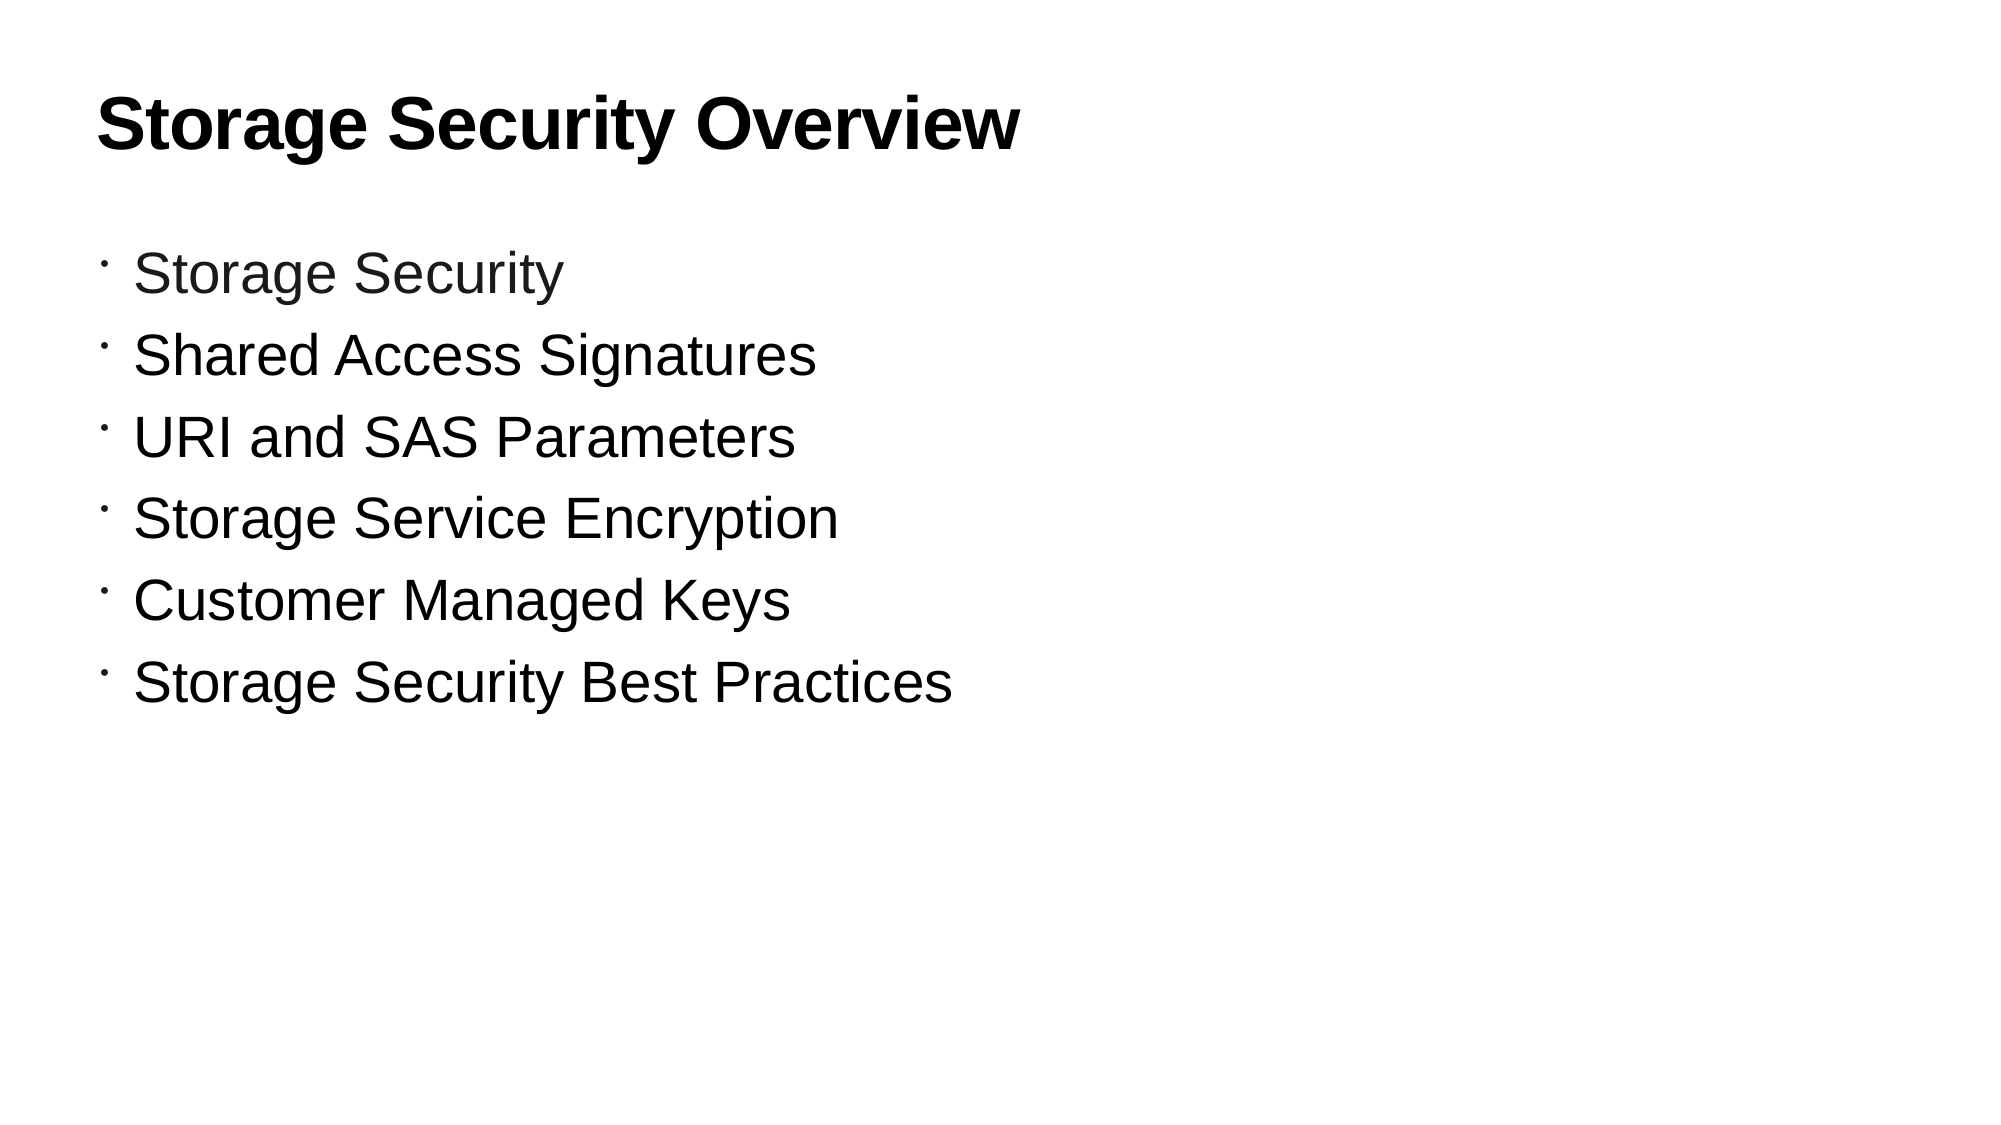

# Storage Security Overview
Storage Security
Shared Access Signatures
URI and SAS Parameters
Storage Service Encryption
Customer Managed Keys
Storage Security Best Practices